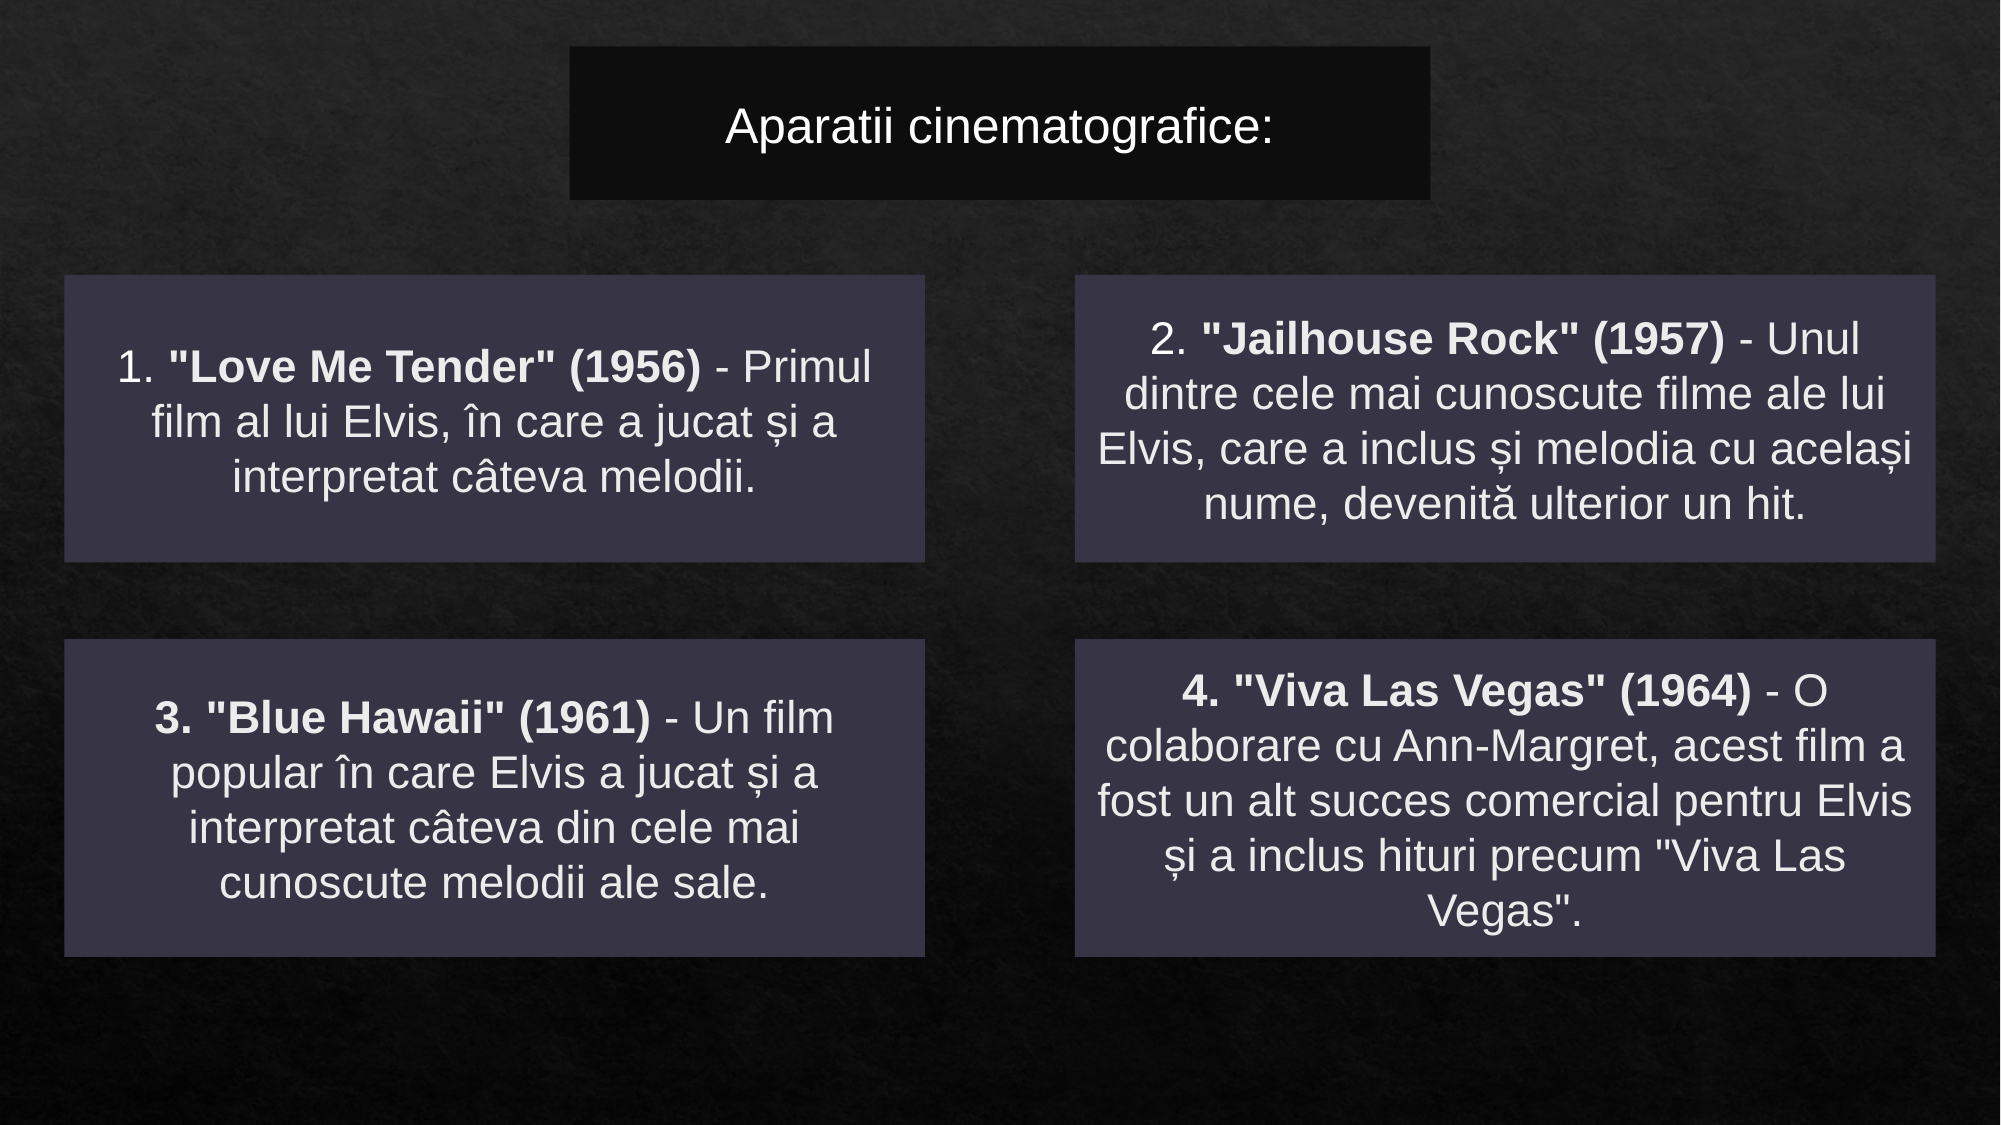

Aparatii cinematografice:
1. "Love Me Tender" (1956) - Primul film al lui Elvis, în care a jucat și a interpretat câteva melodii.
2. "Jailhouse Rock" (1957) - Unul dintre cele mai cunoscute filme ale lui Elvis, care a inclus și melodia cu același nume, devenită ulterior un hit.
4. "Viva Las Vegas" (1964) - O colaborare cu Ann-Margret, acest film a fost un alt succes comercial pentru Elvis și a inclus hituri precum "Viva Las Vegas".
3. "Blue Hawaii" (1961) - Un film popular în care Elvis a jucat și a interpretat câteva din cele mai cunoscute melodii ale sale.